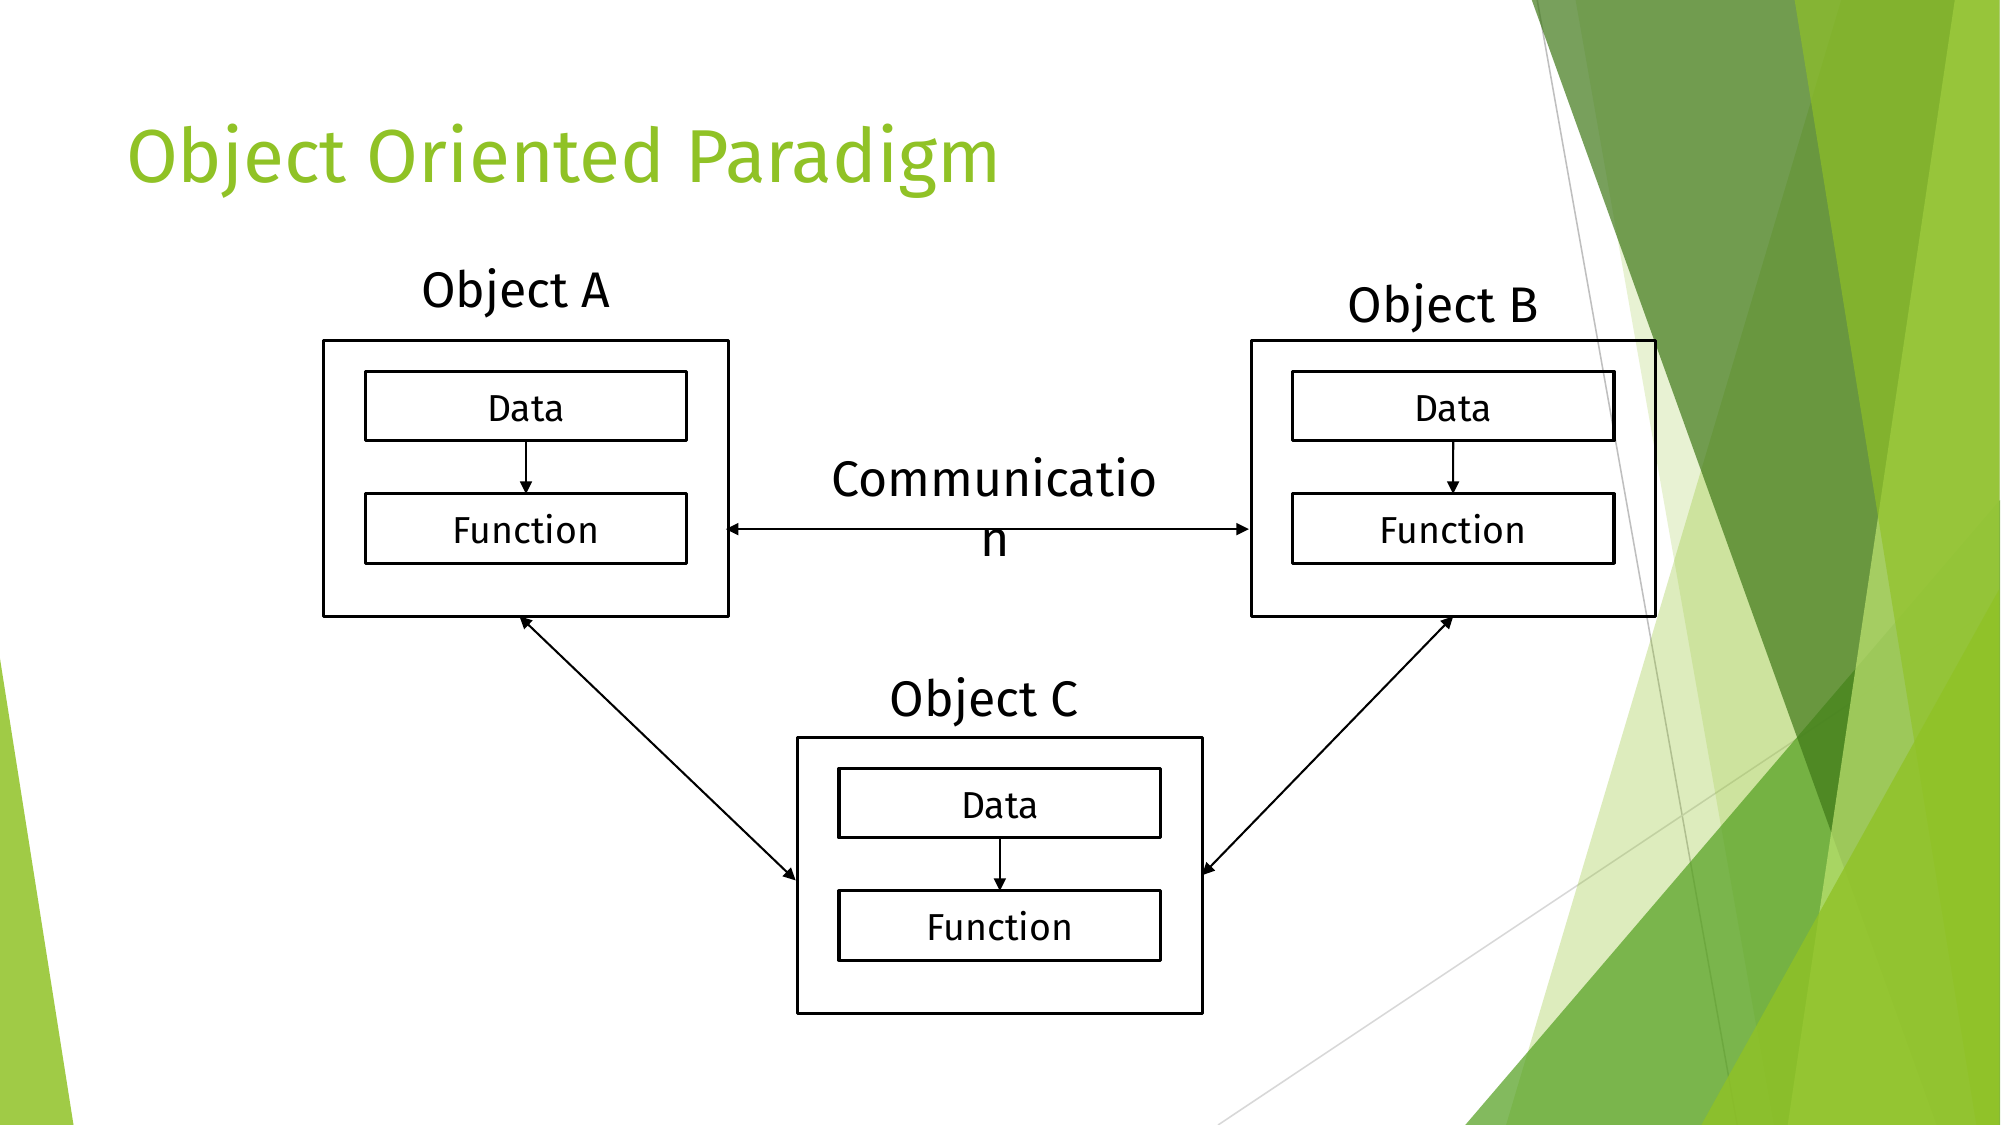

# Object Oriented Paradigm

Object A
Object B

Data
Data
Communication
Function
Function
Object C

Data
Function